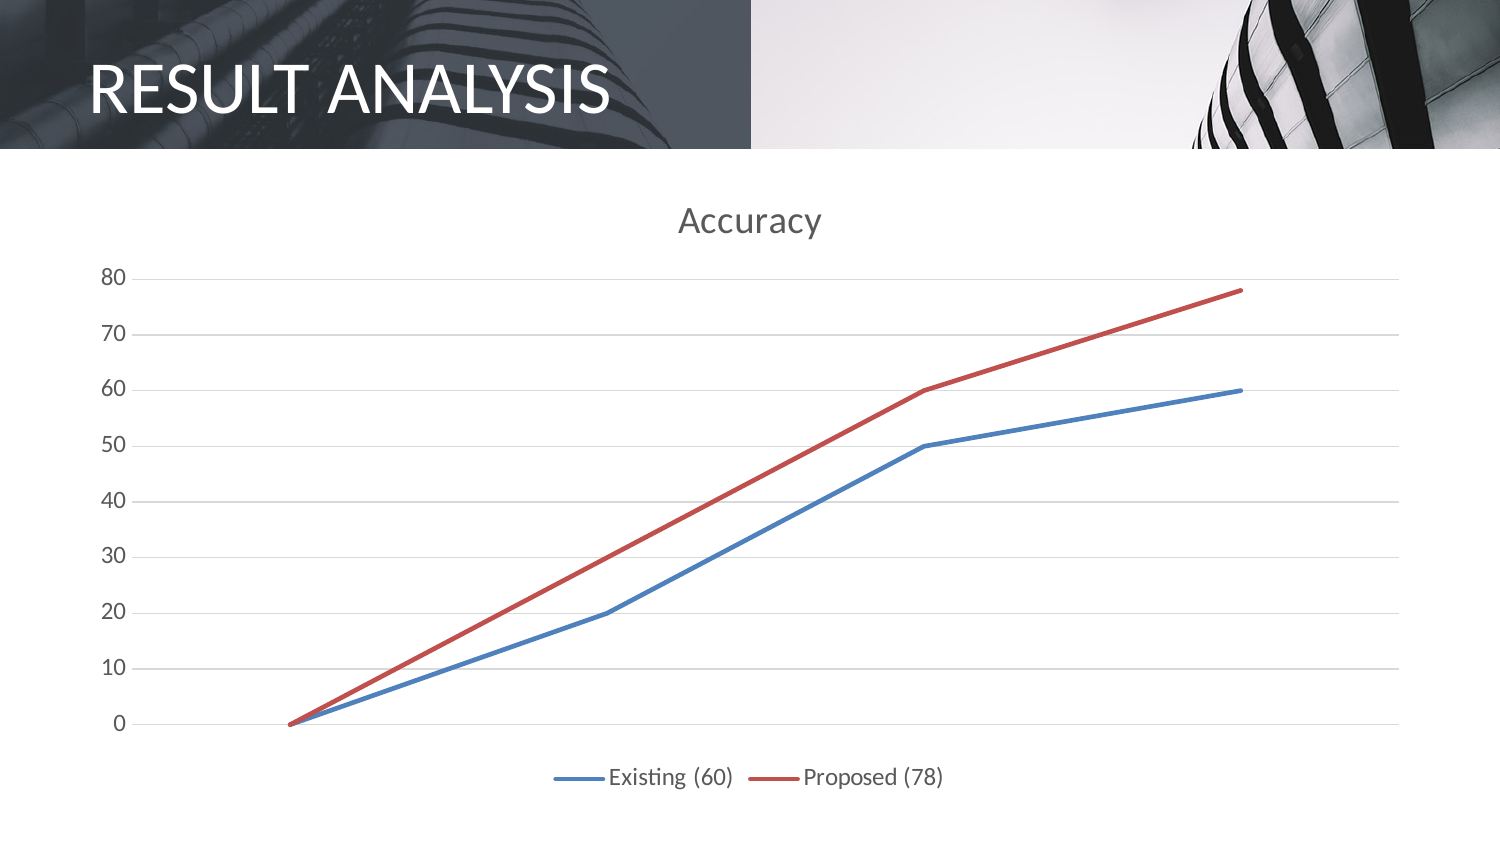

# RESULT ANALYSIS

### Chart: Accuracy

| Category | Existing (60) | Proposed (78) | Column1 |
|---|---|---|---|
| Category 1 | 0.0 | 0.0 | None |
| Category 2 | 20.0 | 30.0 | None |
| Category 3 | 50.0 | 60.0 | None |
| Category 4 | 60.0 | 78.0 | None |